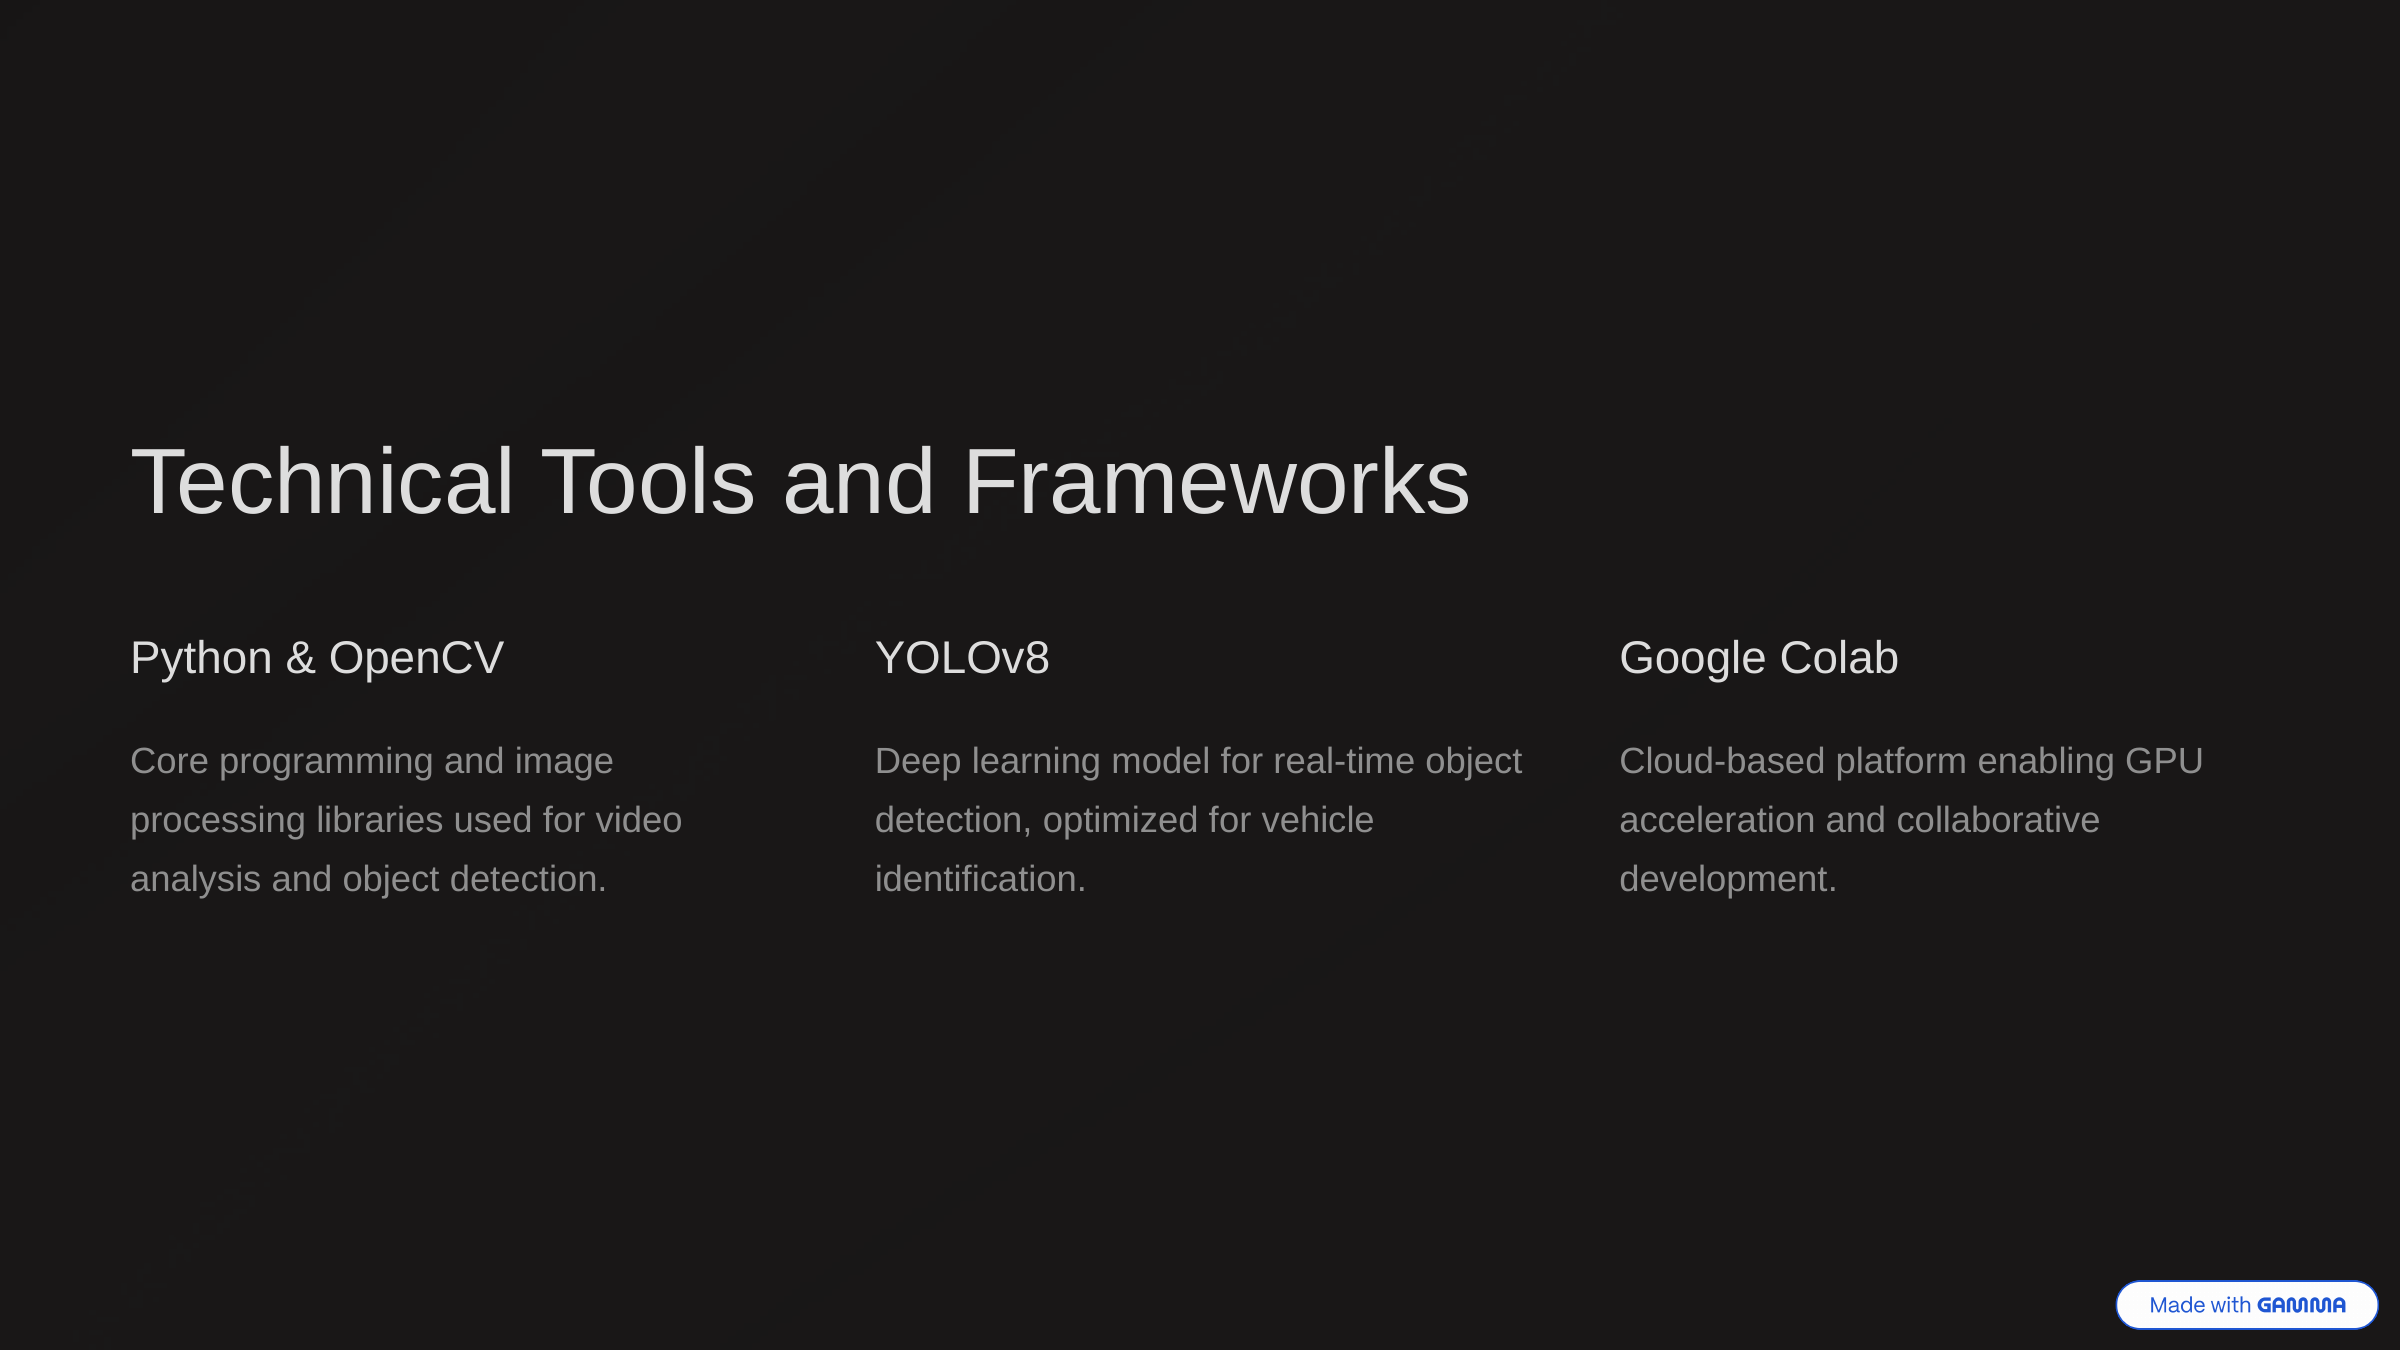

Technical Tools and Frameworks
Python & OpenCV
YOLOv8
Google Colab
Core programming and image processing libraries used for video analysis and object detection.
Deep learning model for real-time object detection, optimized for vehicle identification.
Cloud-based platform enabling GPU acceleration and collaborative development.